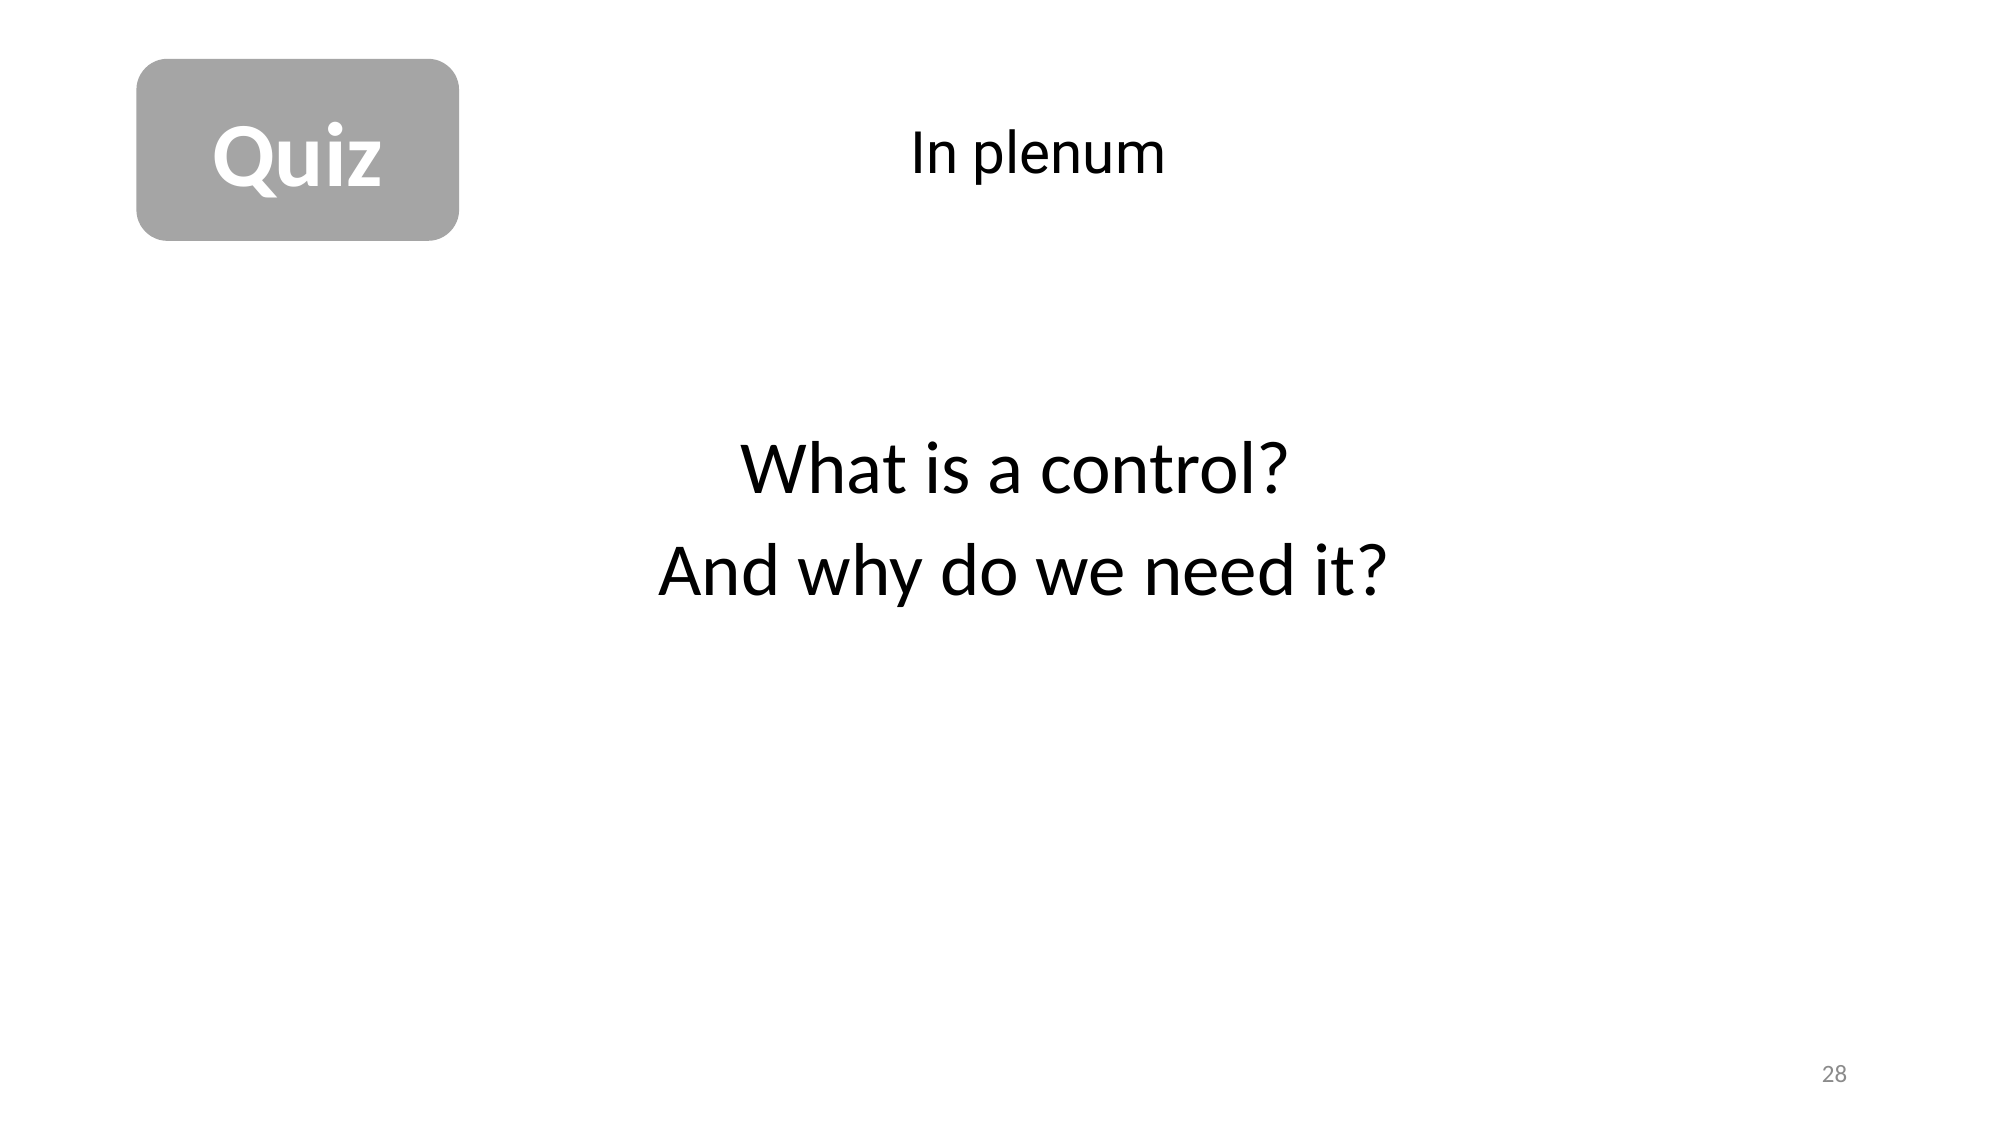

Quiz
In plenum
What is a control?
And why do we need it?
28